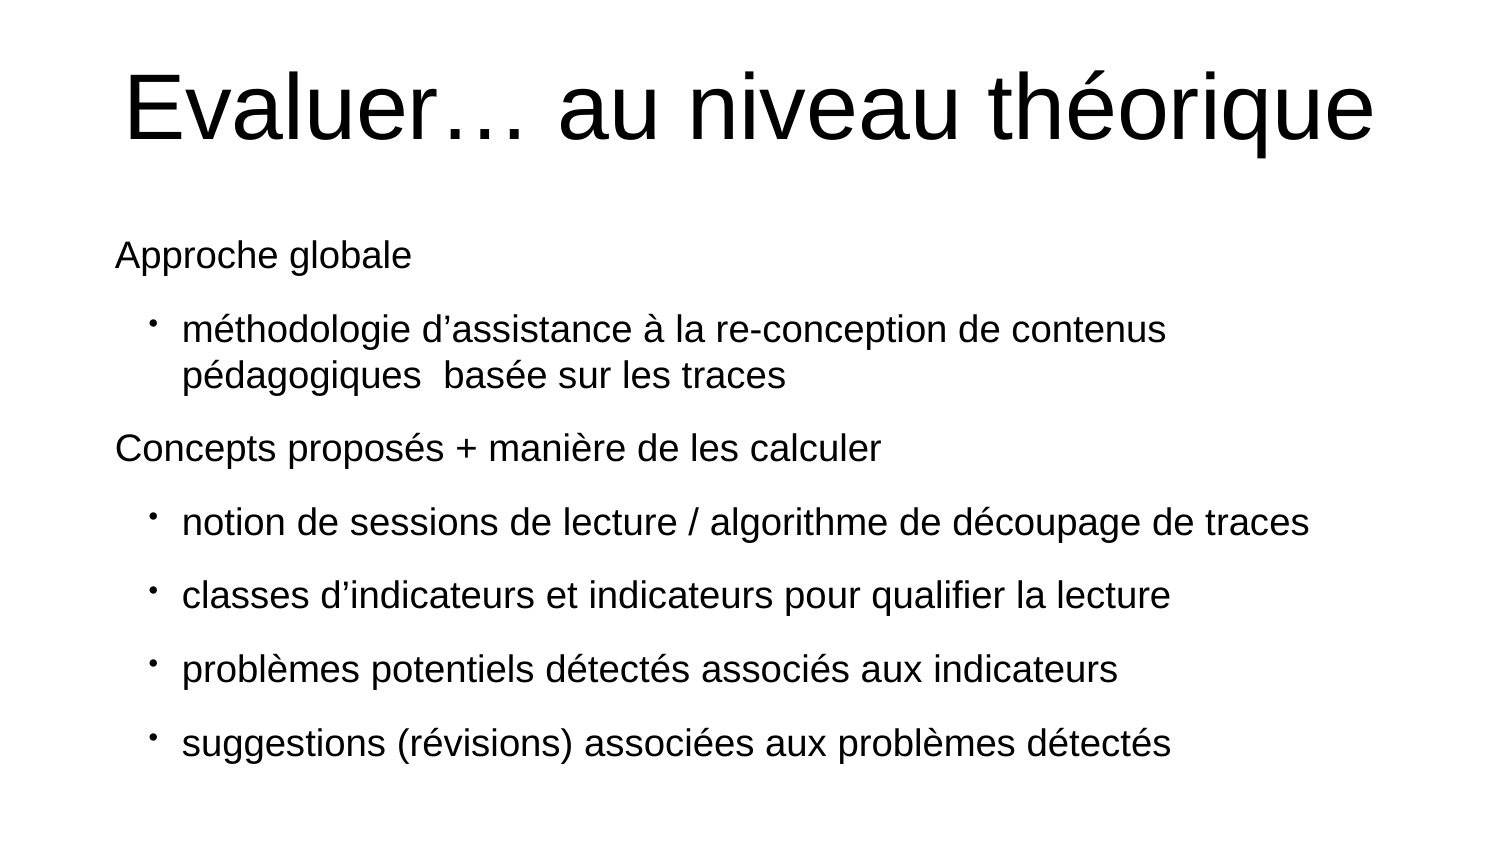

# Evaluer… au niveau théorique
Approche globale
méthodologie d’assistance à la re-conception de contenus pédagogiques  basée sur les traces
Concepts proposés + manière de les calculer
notion de sessions de lecture / algorithme de découpage de traces
classes d’indicateurs et indicateurs pour qualifier la lecture
problèmes potentiels détectés associés aux indicateurs
suggestions (révisions) associées aux problèmes détectés